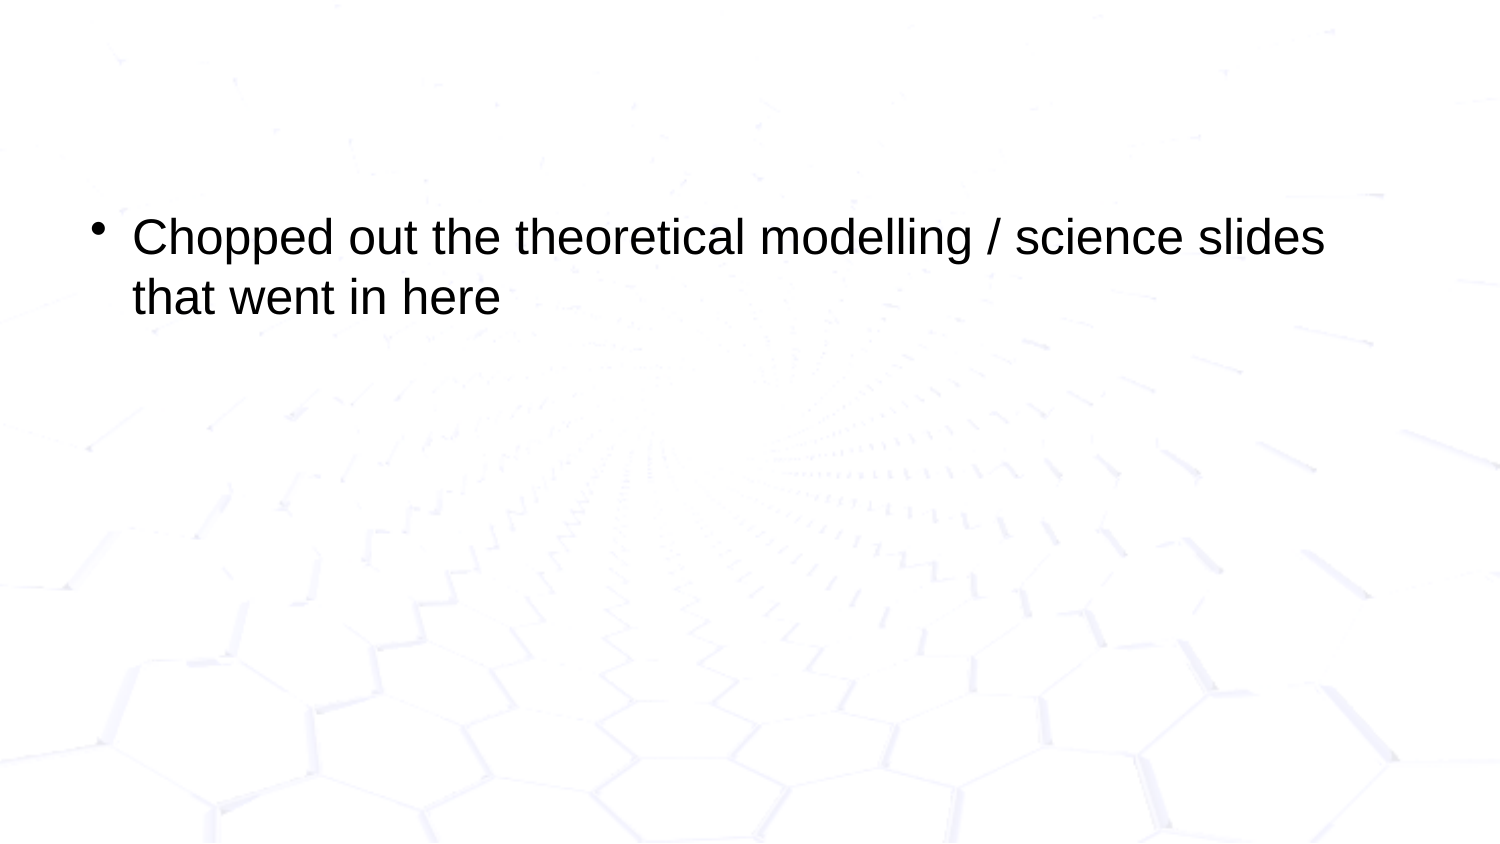

#
Chopped out the theoretical modelling / science slides that went in here